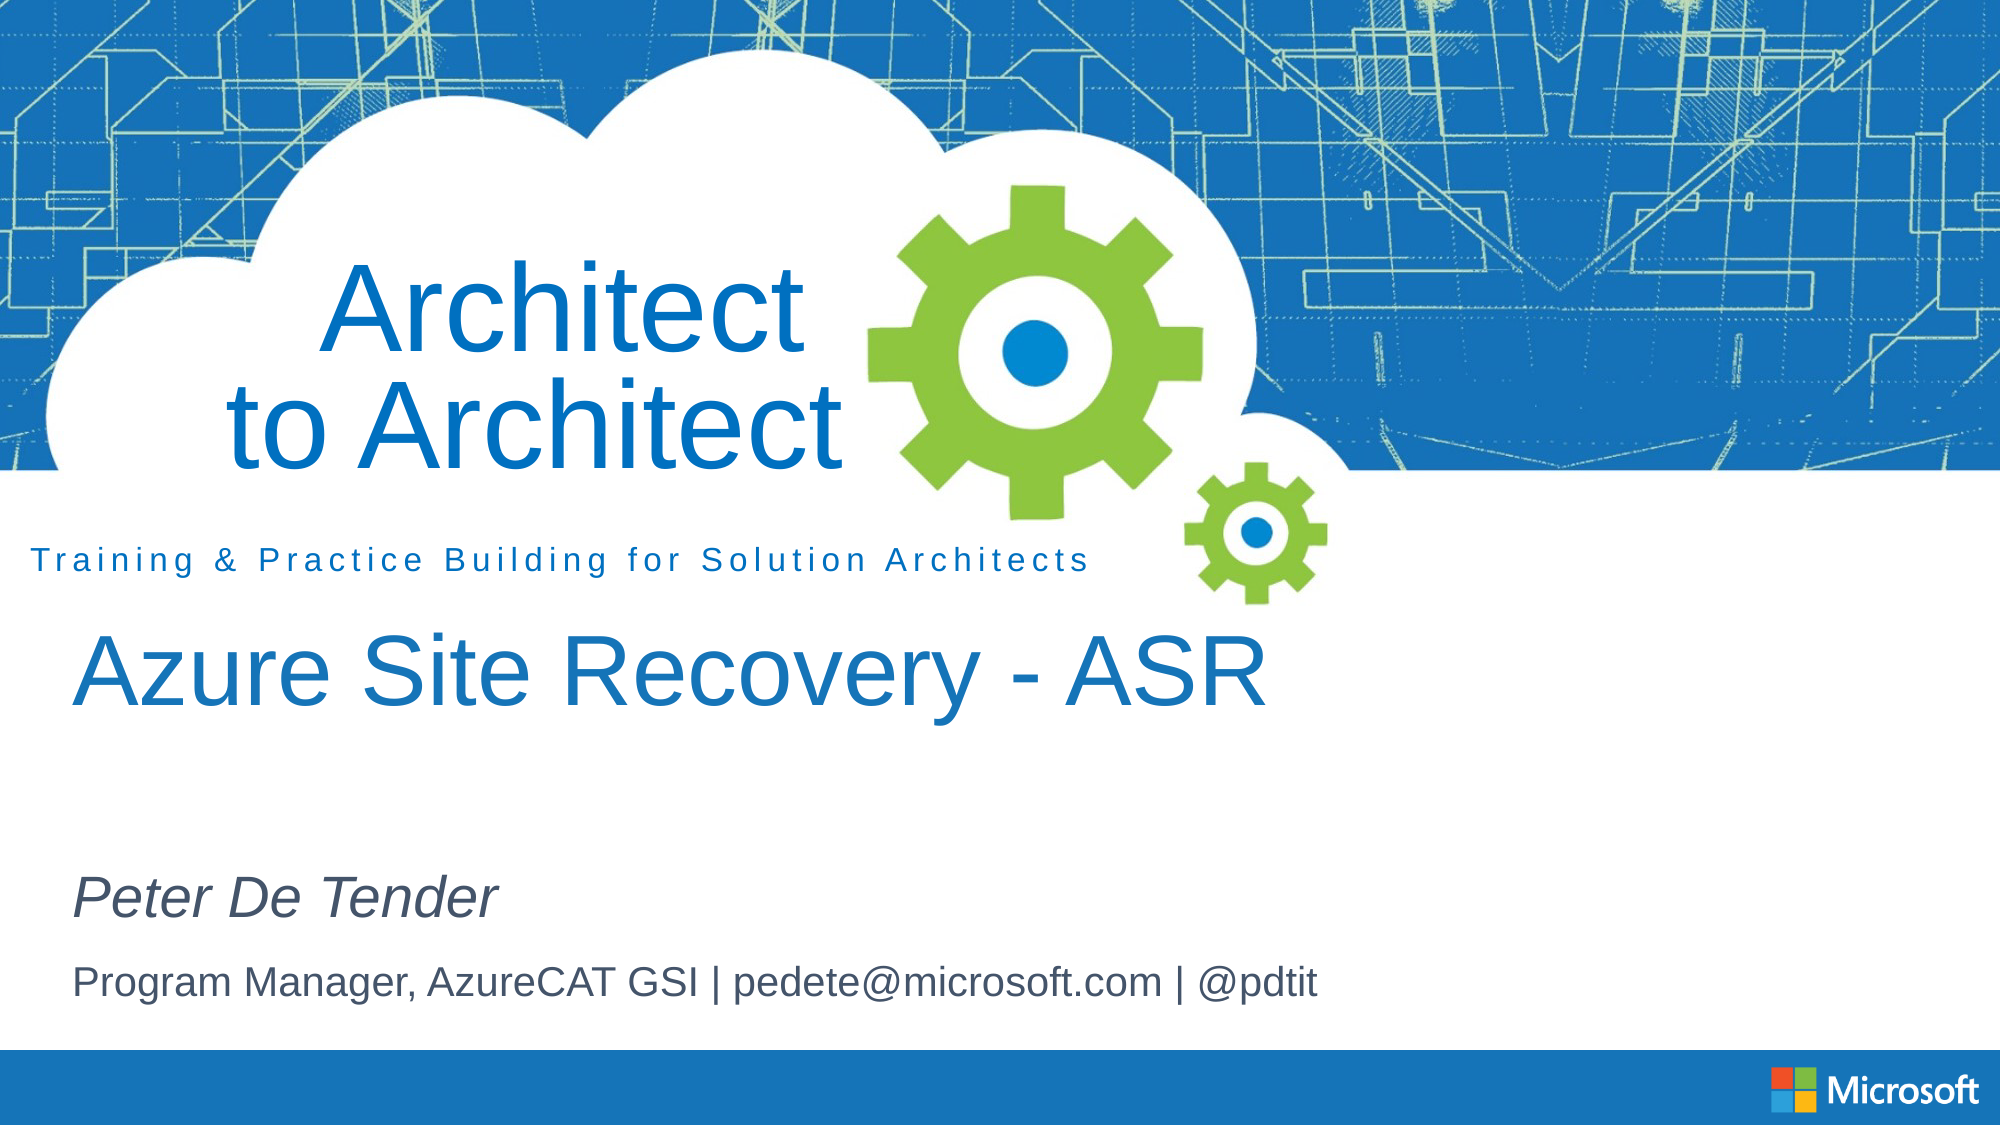

Azure Site Recovery - ASR
Peter De Tender
Program Manager, AzureCAT GSI | pedete@microsoft.com | @pdtit